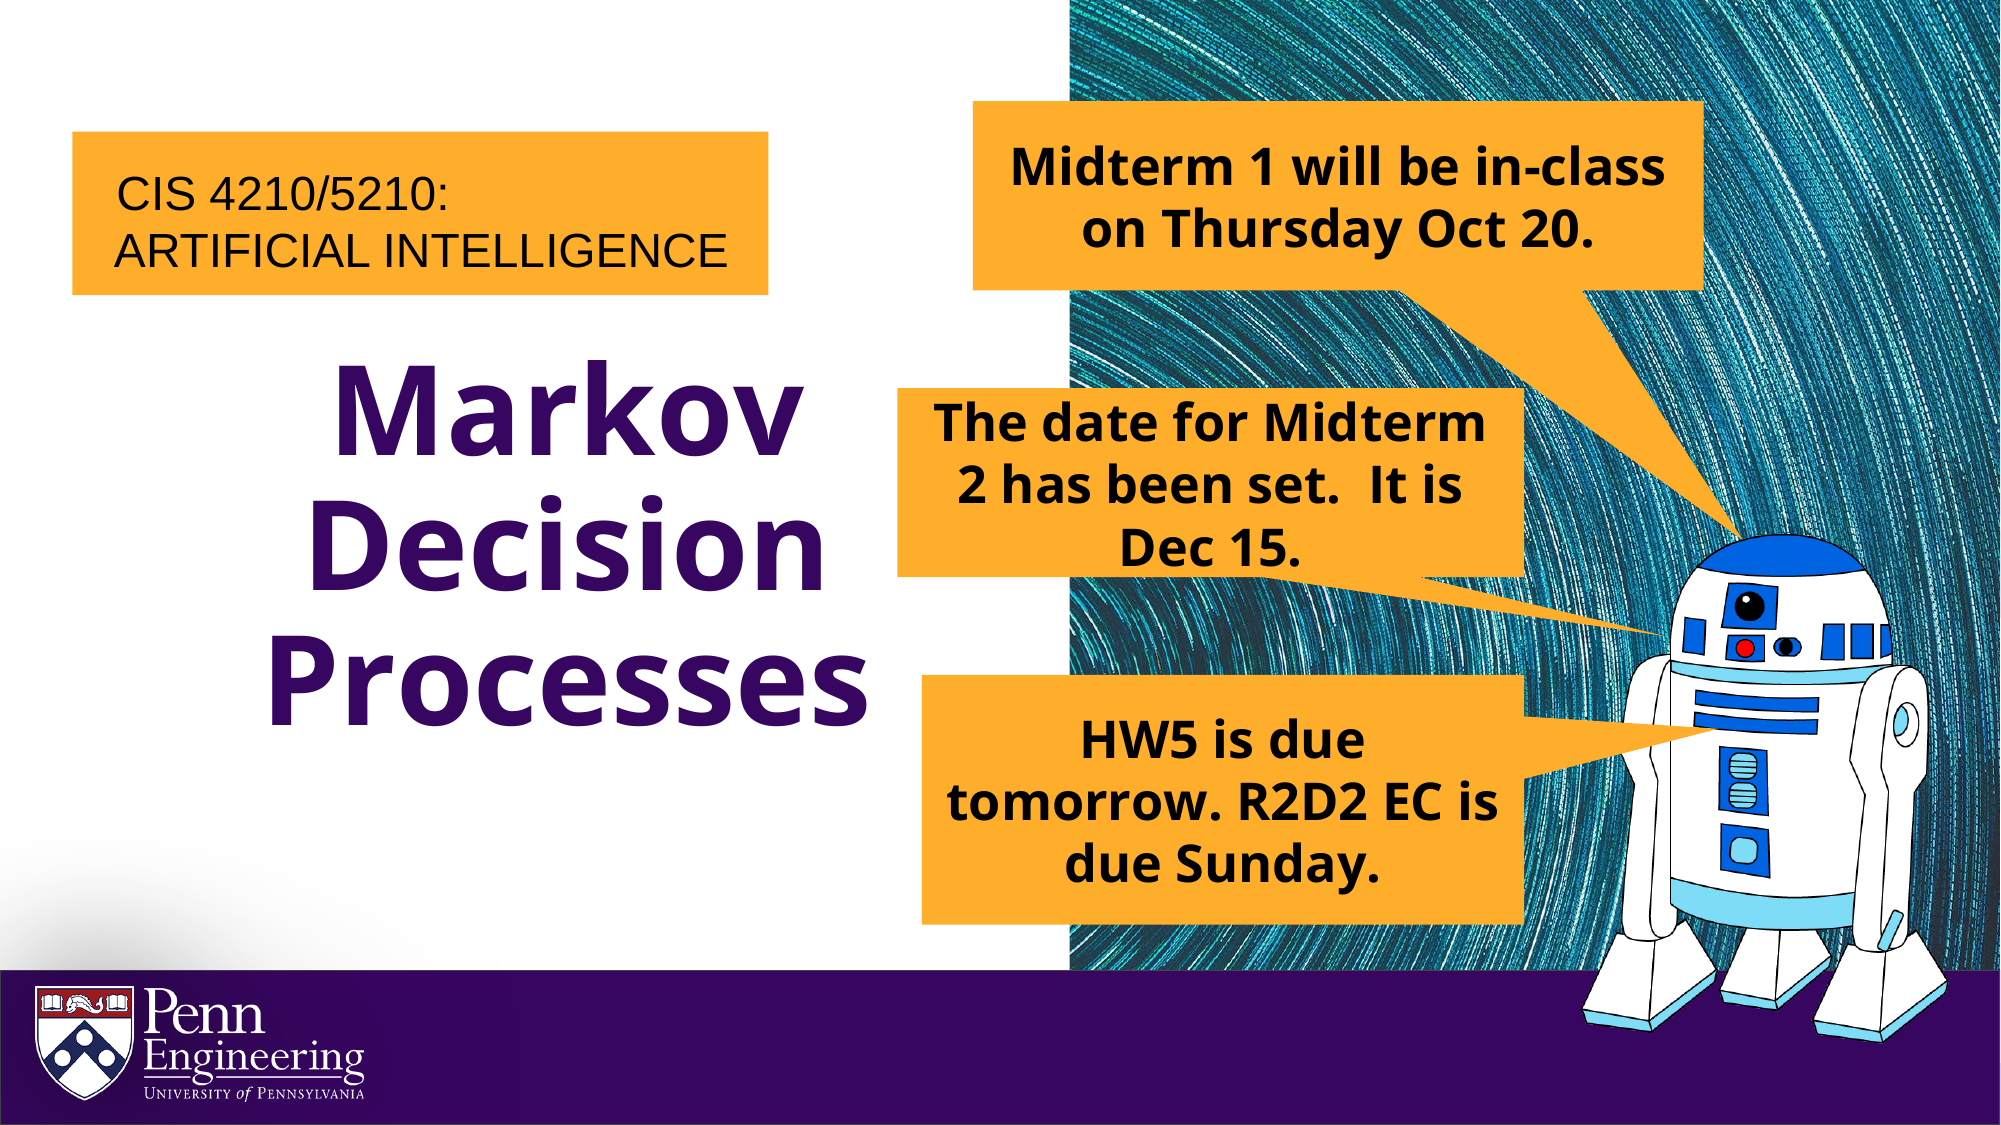

Midterm 1 will be in-class on Thursday Oct 20.
# Markov Decision Processes
The date for Midterm 2 has been set.  It is Dec 15.
HW5 is due tomorrow. R2D2 EC is due Sunday.